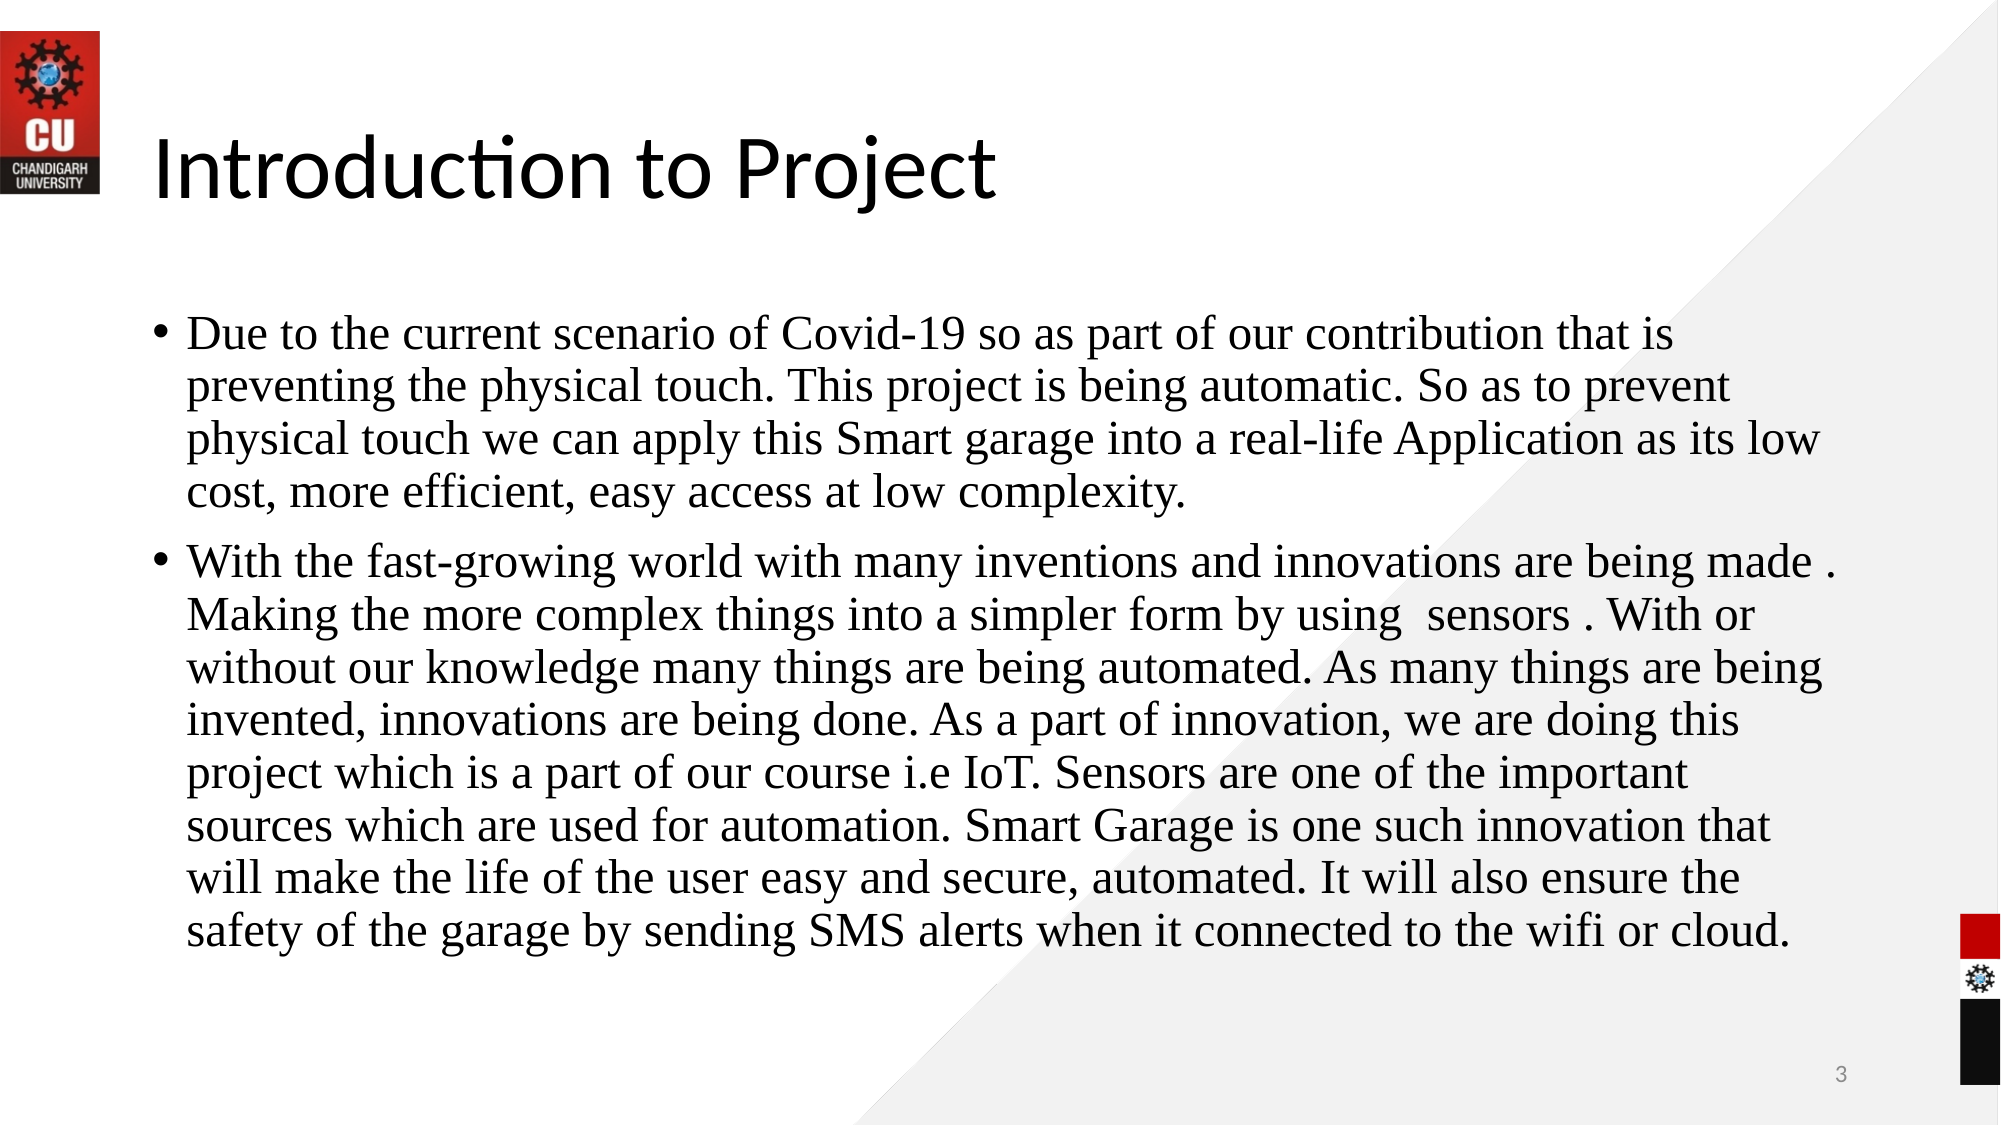

# Introduction to Project
Due to the current scenario of Covid-19 so as part of our contribution that is preventing the physical touch. This project is being automatic. So as to prevent physical touch we can apply this Smart garage into a real-life Application as its low cost, more efficient, easy access at low complexity.
With the fast-growing world with many inventions and innovations are being made . Making the more complex things into a simpler form by using  sensors . With or without our knowledge many things are being automated. As many things are being invented, innovations are being done. As a part of innovation, we are doing this project which is a part of our course i.e IoT. Sensors are one of the important sources which are used for automation. Smart Garage is one such innovation that will make the life of the user easy and secure, automated. It will also ensure the safety of the garage by sending SMS alerts when it connected to the wifi or cloud.
3